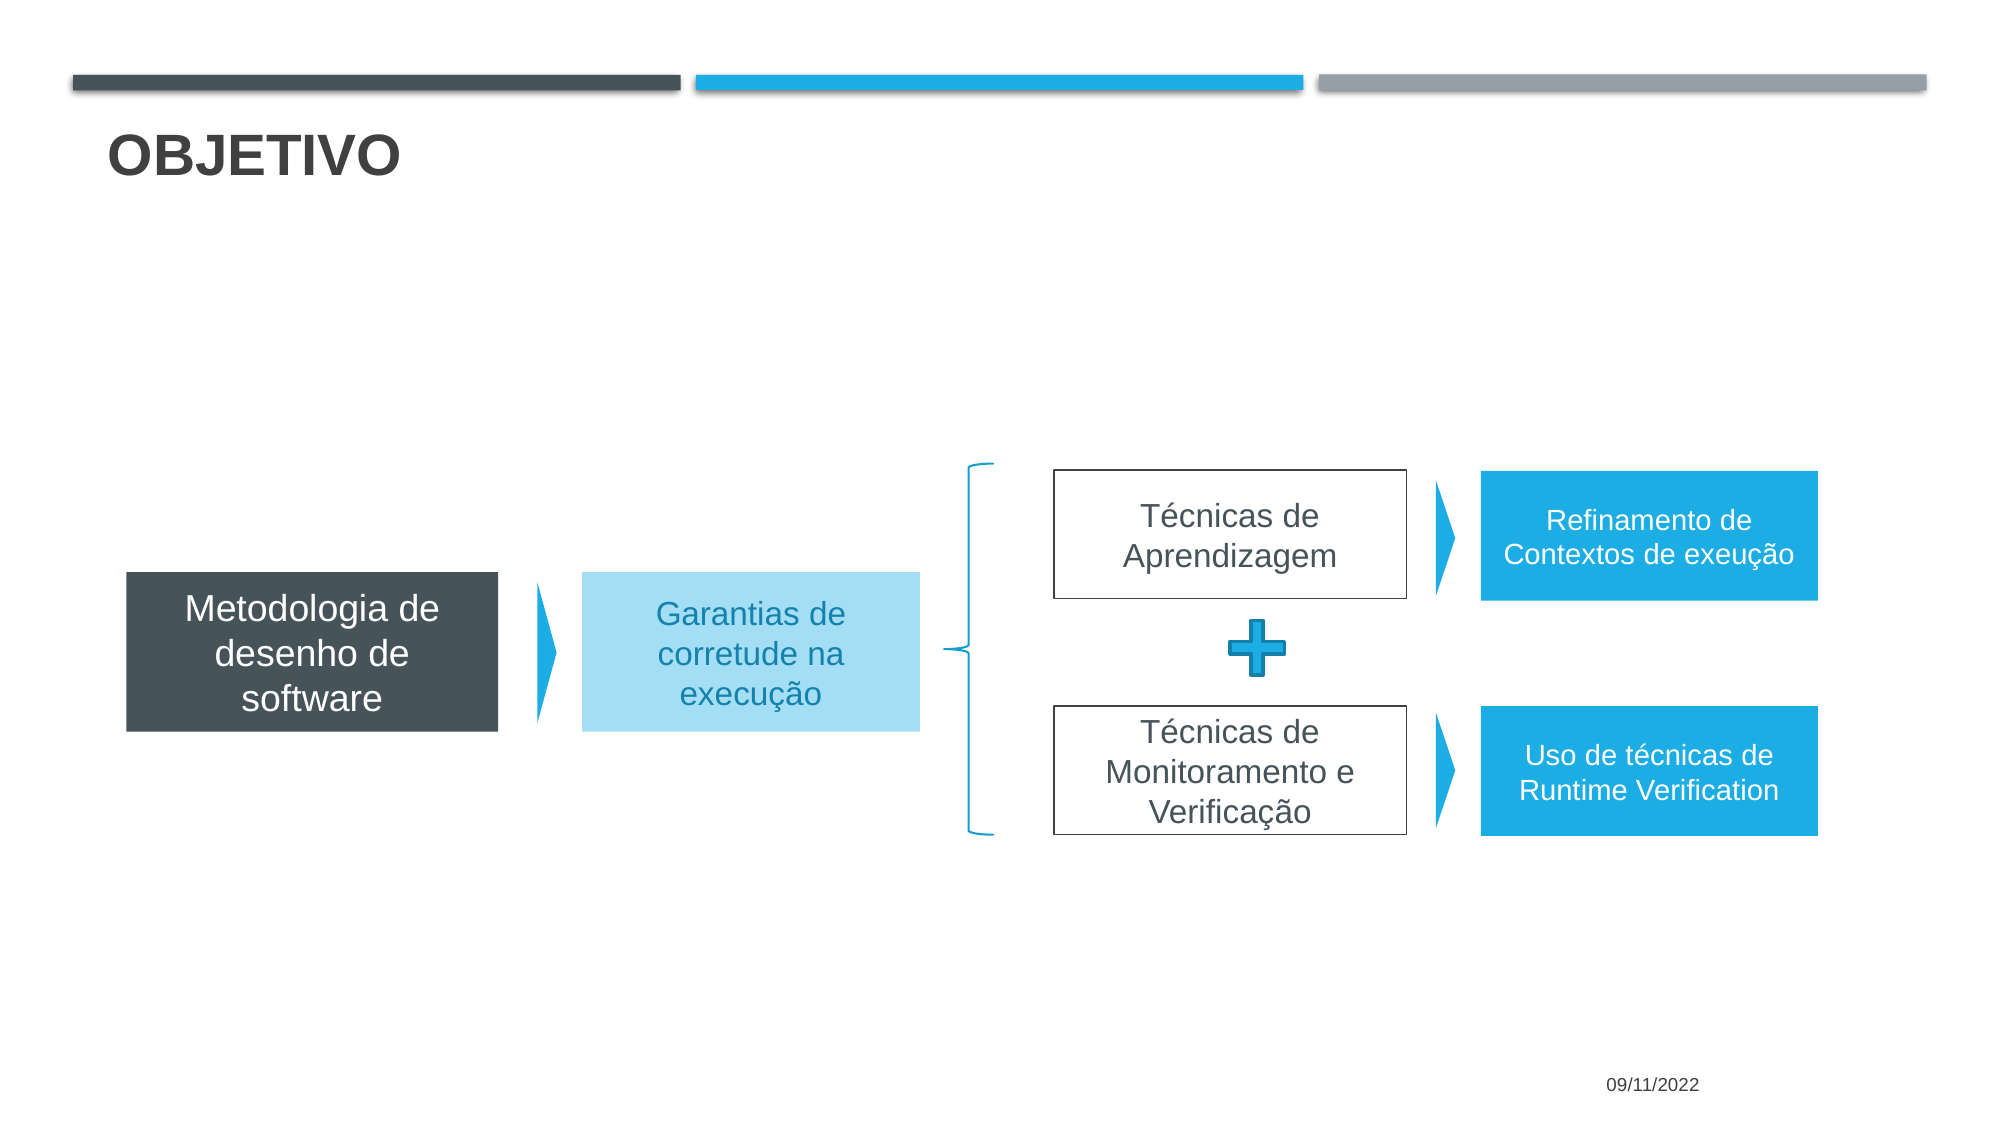

Objetivo

Técnicas de Aprendizagem
Refinamento de Contextos de exeução

Metodologia de desenho de software
Garantias de corretude na execução

Técnicas de Monitoramento e Verificação
Uso de técnicas de Runtime Verification

09/11/2022